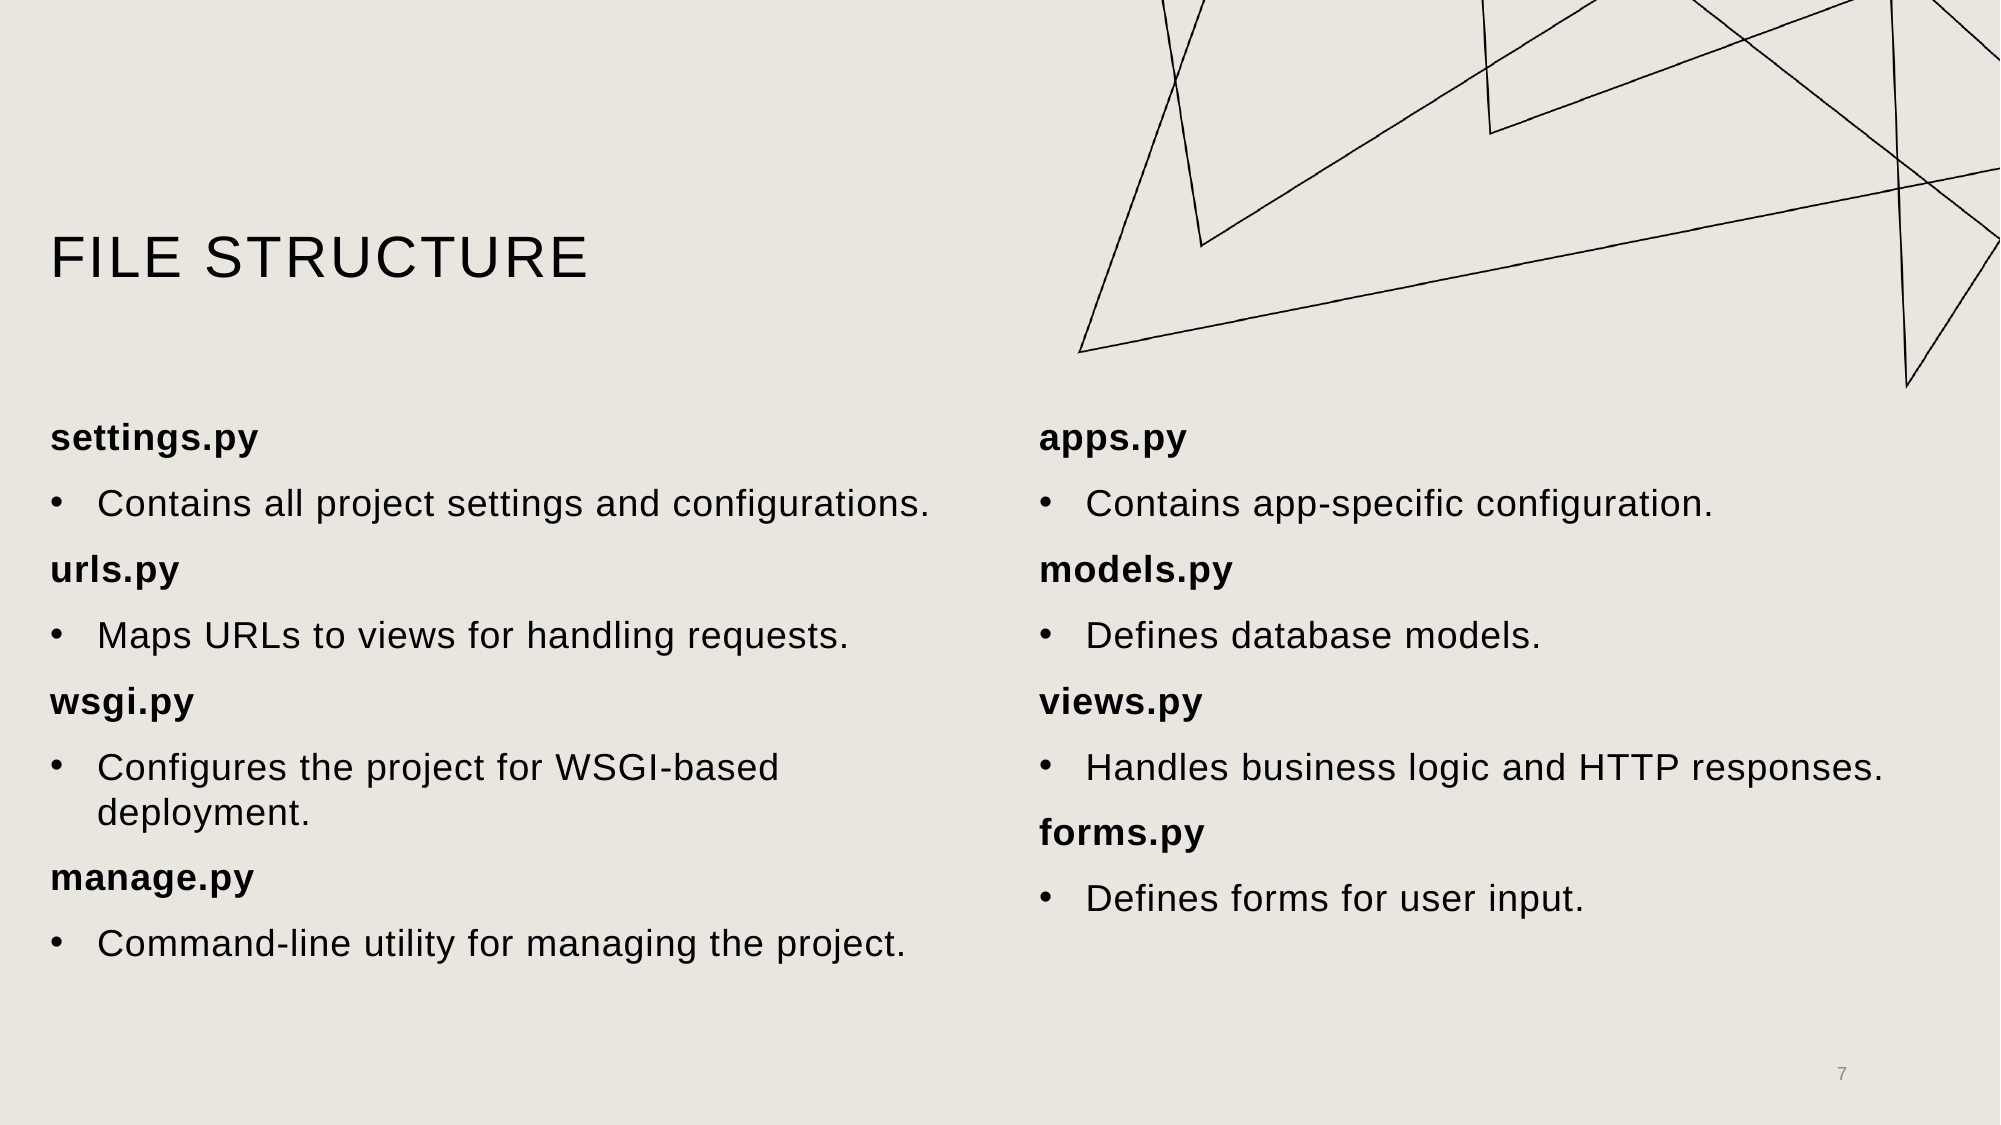

# File Structure
settings.py
Contains all project settings and configurations.
urls.py
Maps URLs to views for handling requests.
wsgi.py
Configures the project for WSGI-based deployment.
manage.py
Command-line utility for managing the project.
apps.py
Contains app-specific configuration.
models.py
Defines database models.
views.py
Handles business logic and HTTP responses.
forms.py
Defines forms for user input.
7